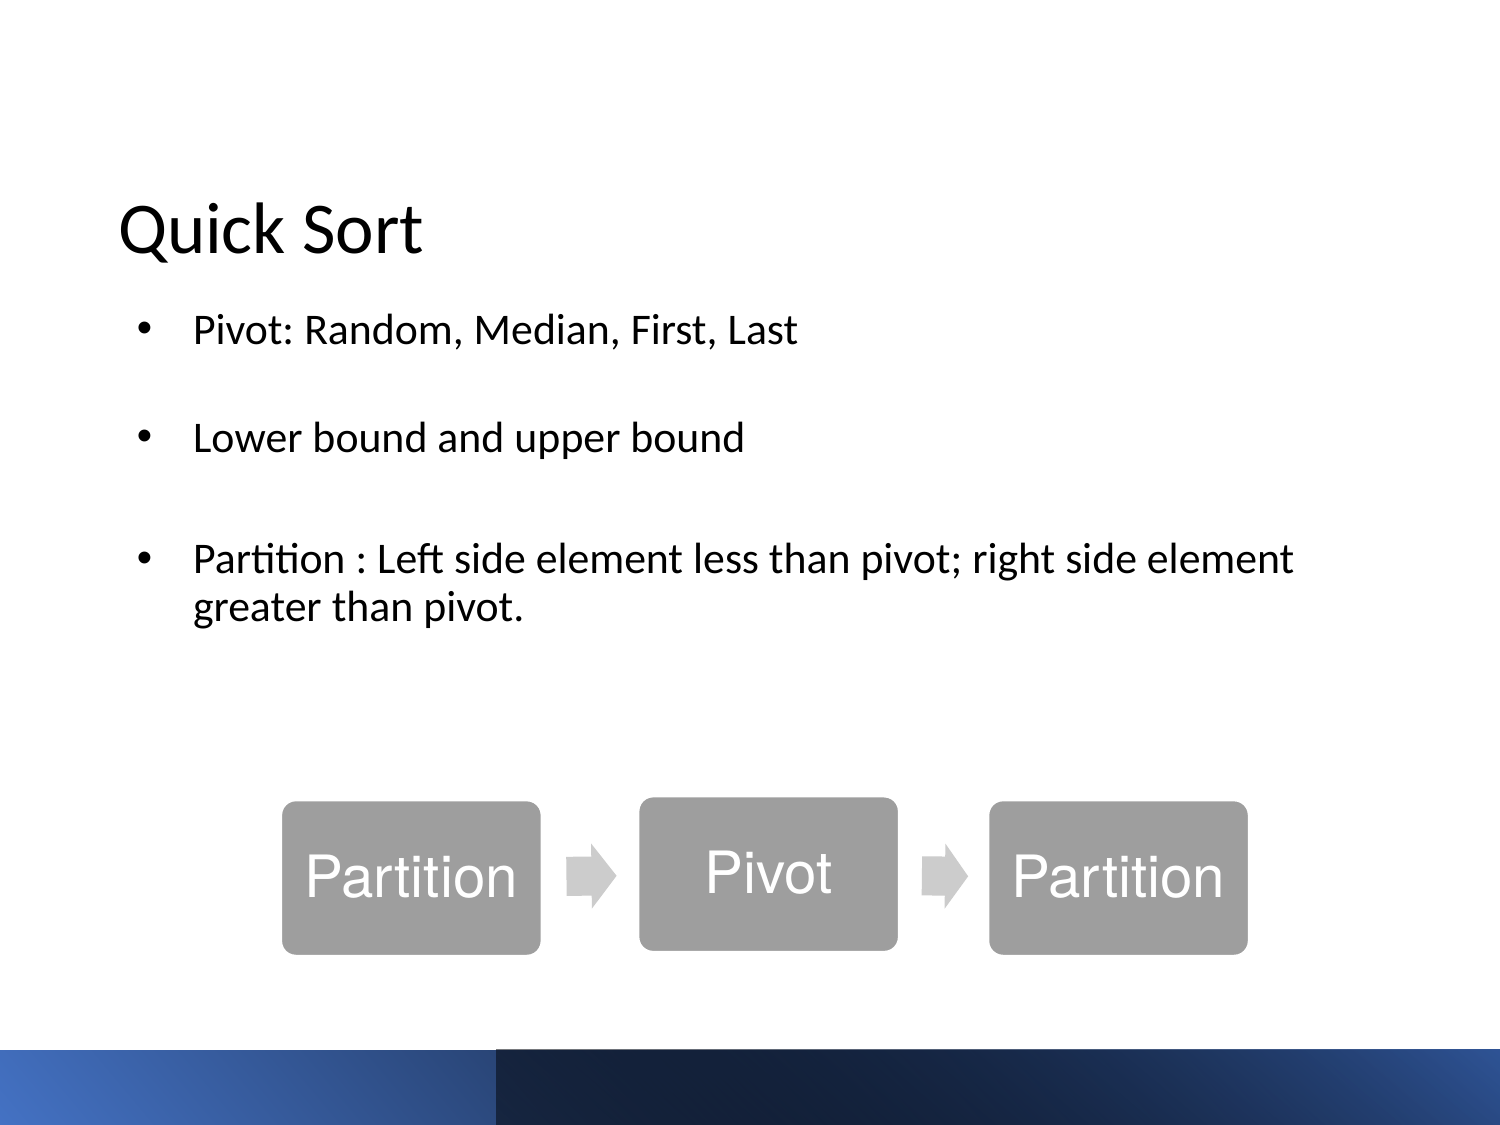

# Quick Sort
Pivot: Random, Median, First, Last

Lower bound and upper bound

Partition : Left side element less than pivot; right side element greater than pivot.

Pivot
Partition
Partition